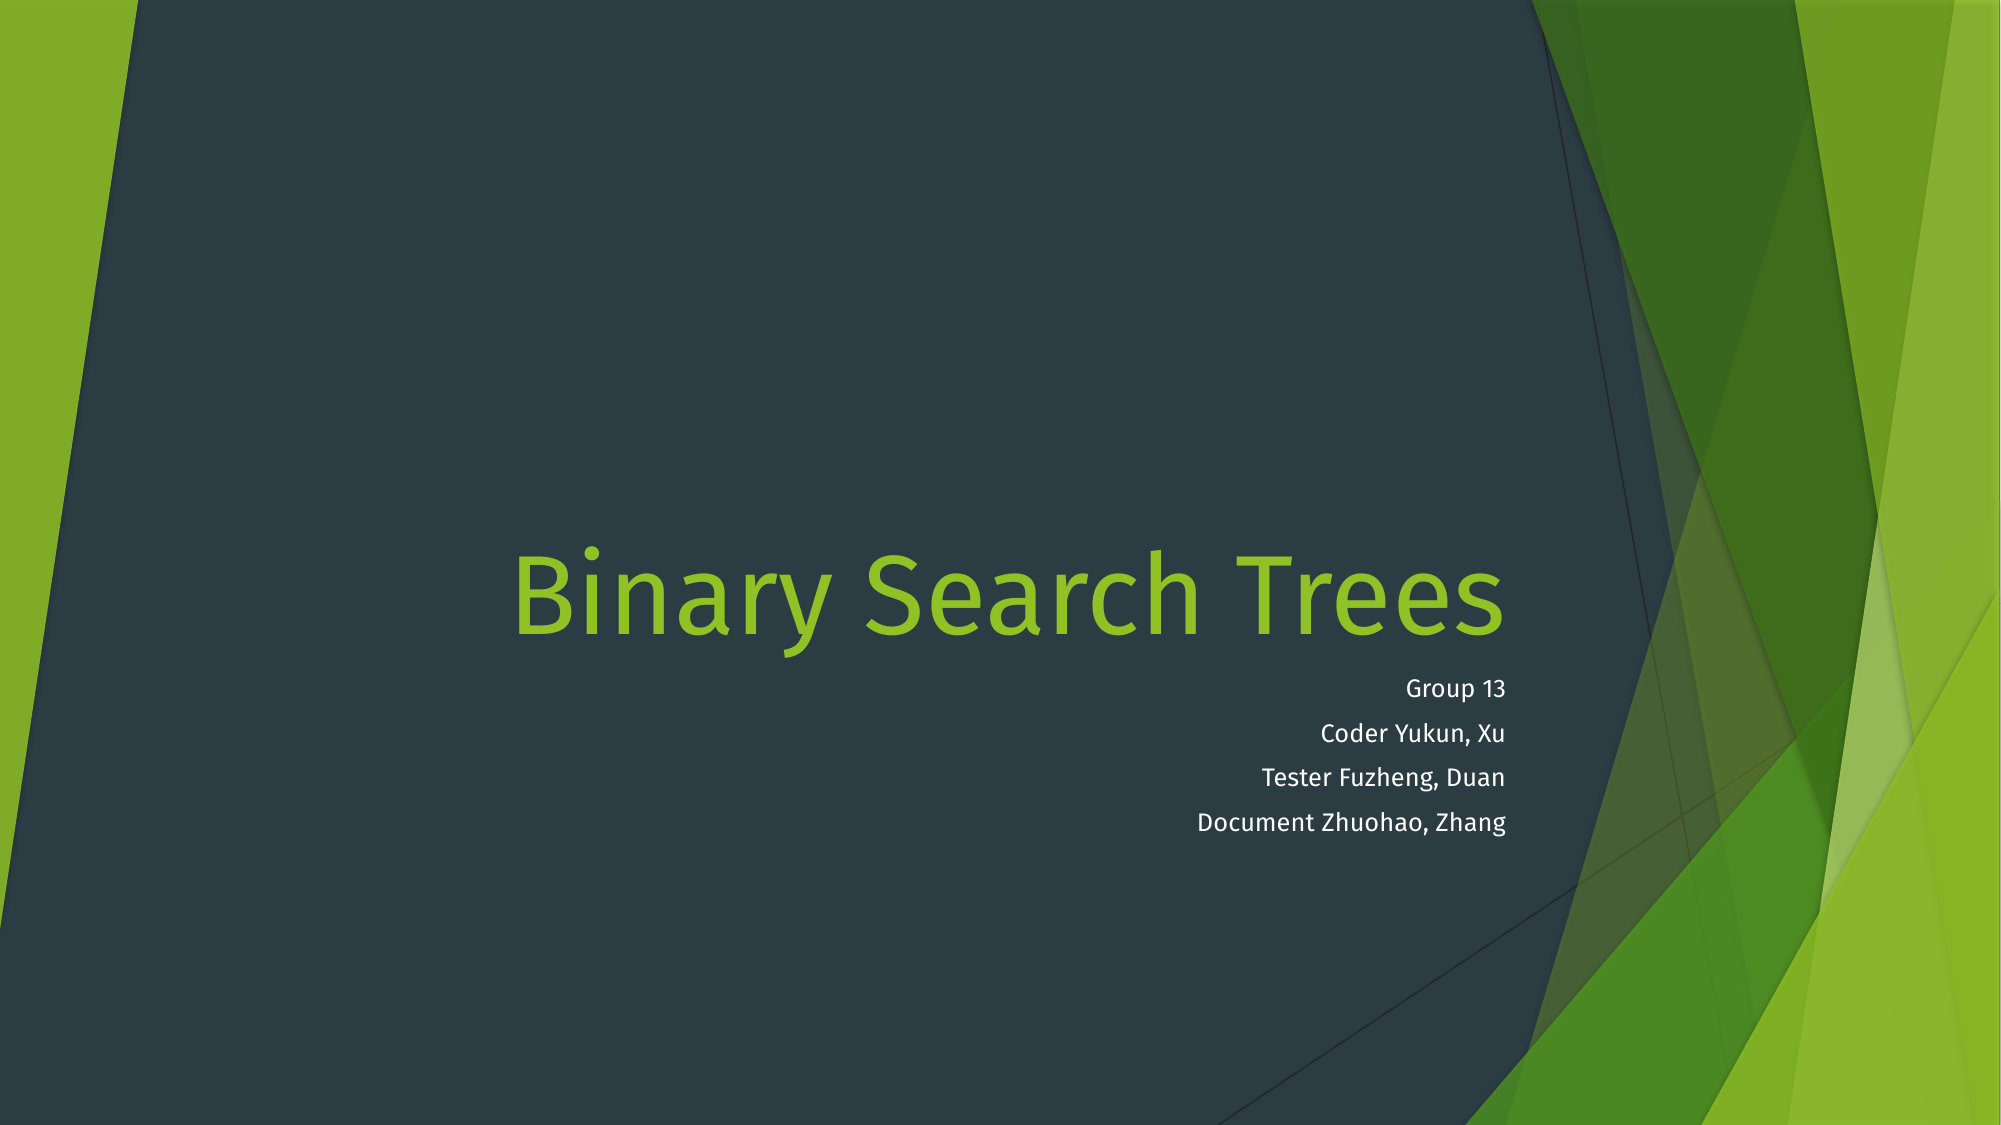

# Binary Search Trees
Group 13
Coder Yukun, Xu
Tester Fuzheng, Duan
Document Zhuohao, Zhang